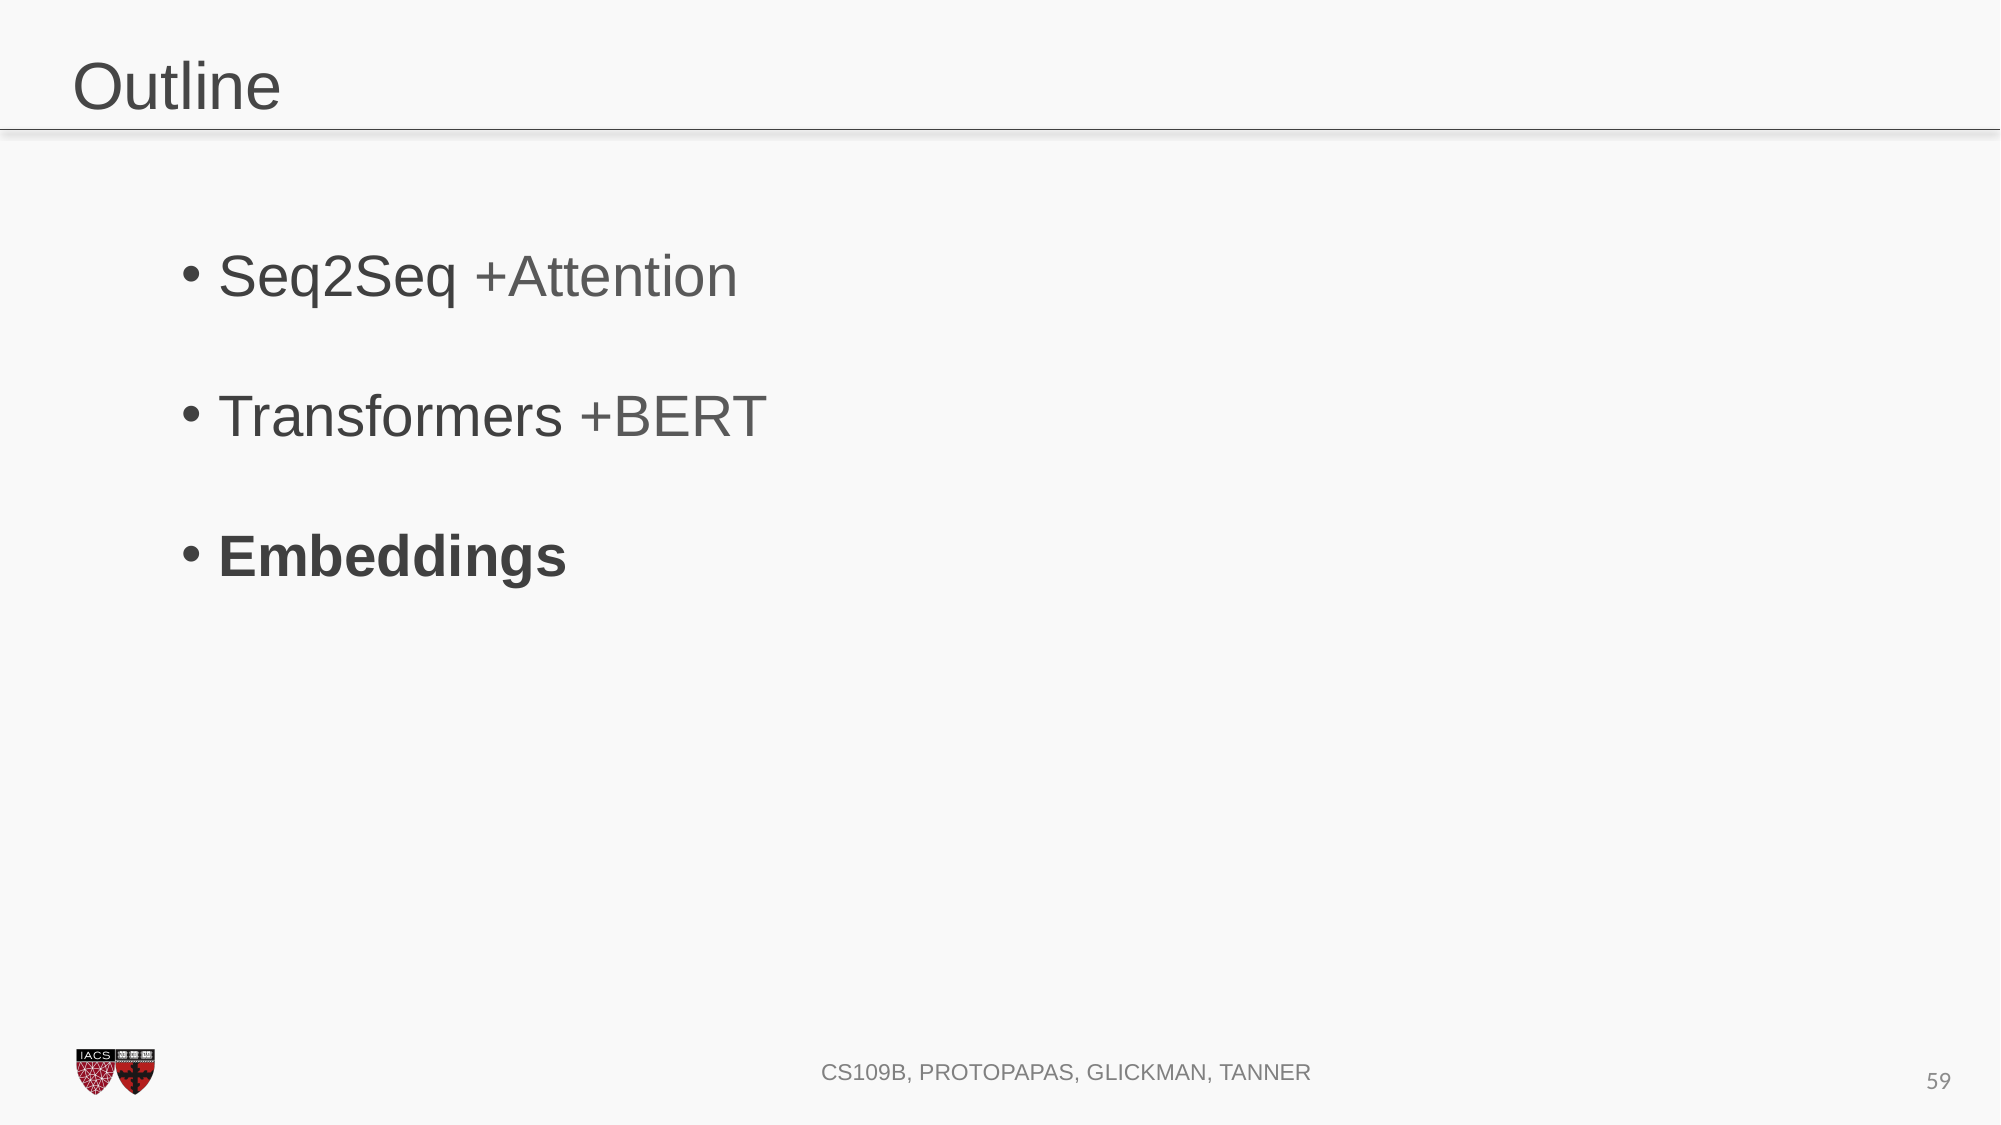

# Outline
Seq2Seq +Attention
Transformers +BERT
Embeddings

59